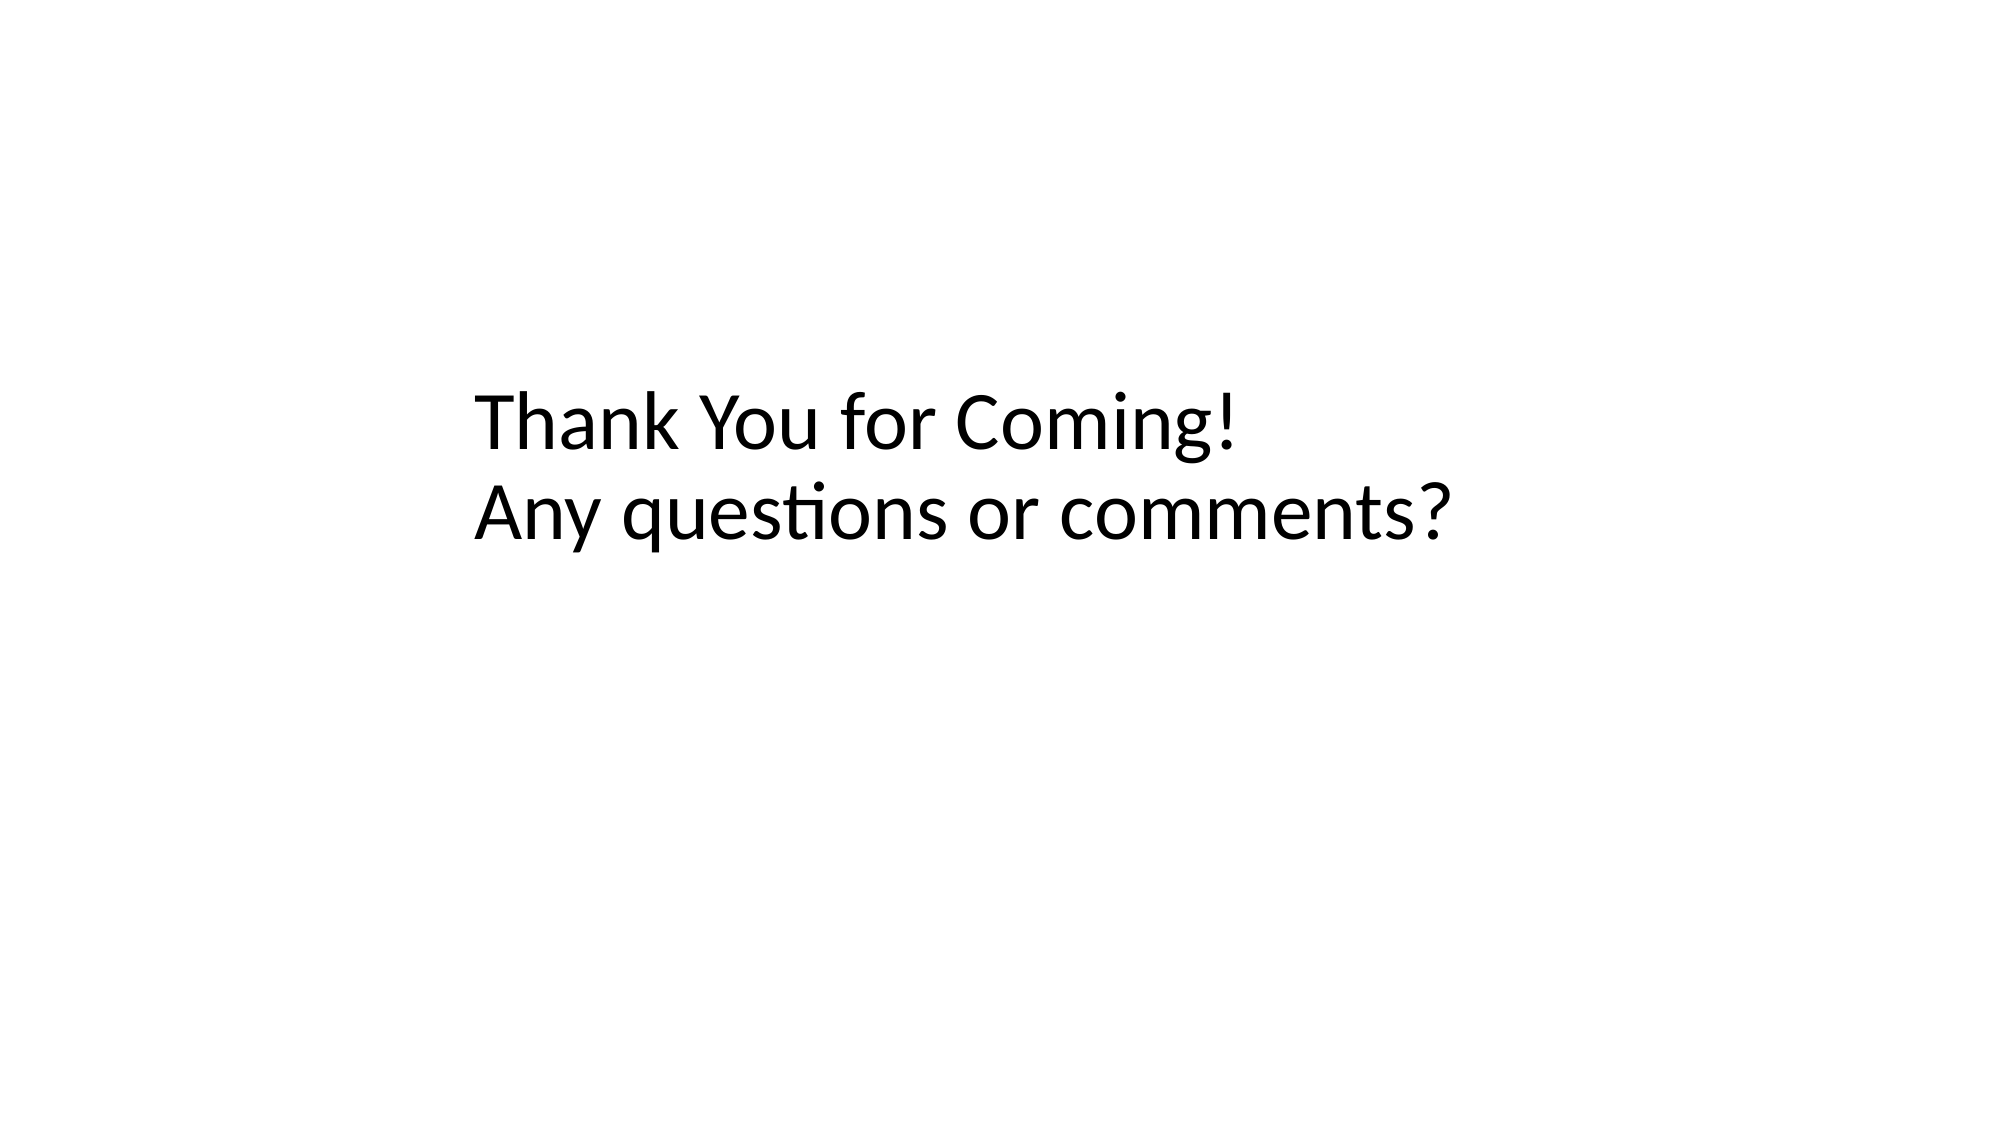

# Thank You for Coming! Any questions or comments?